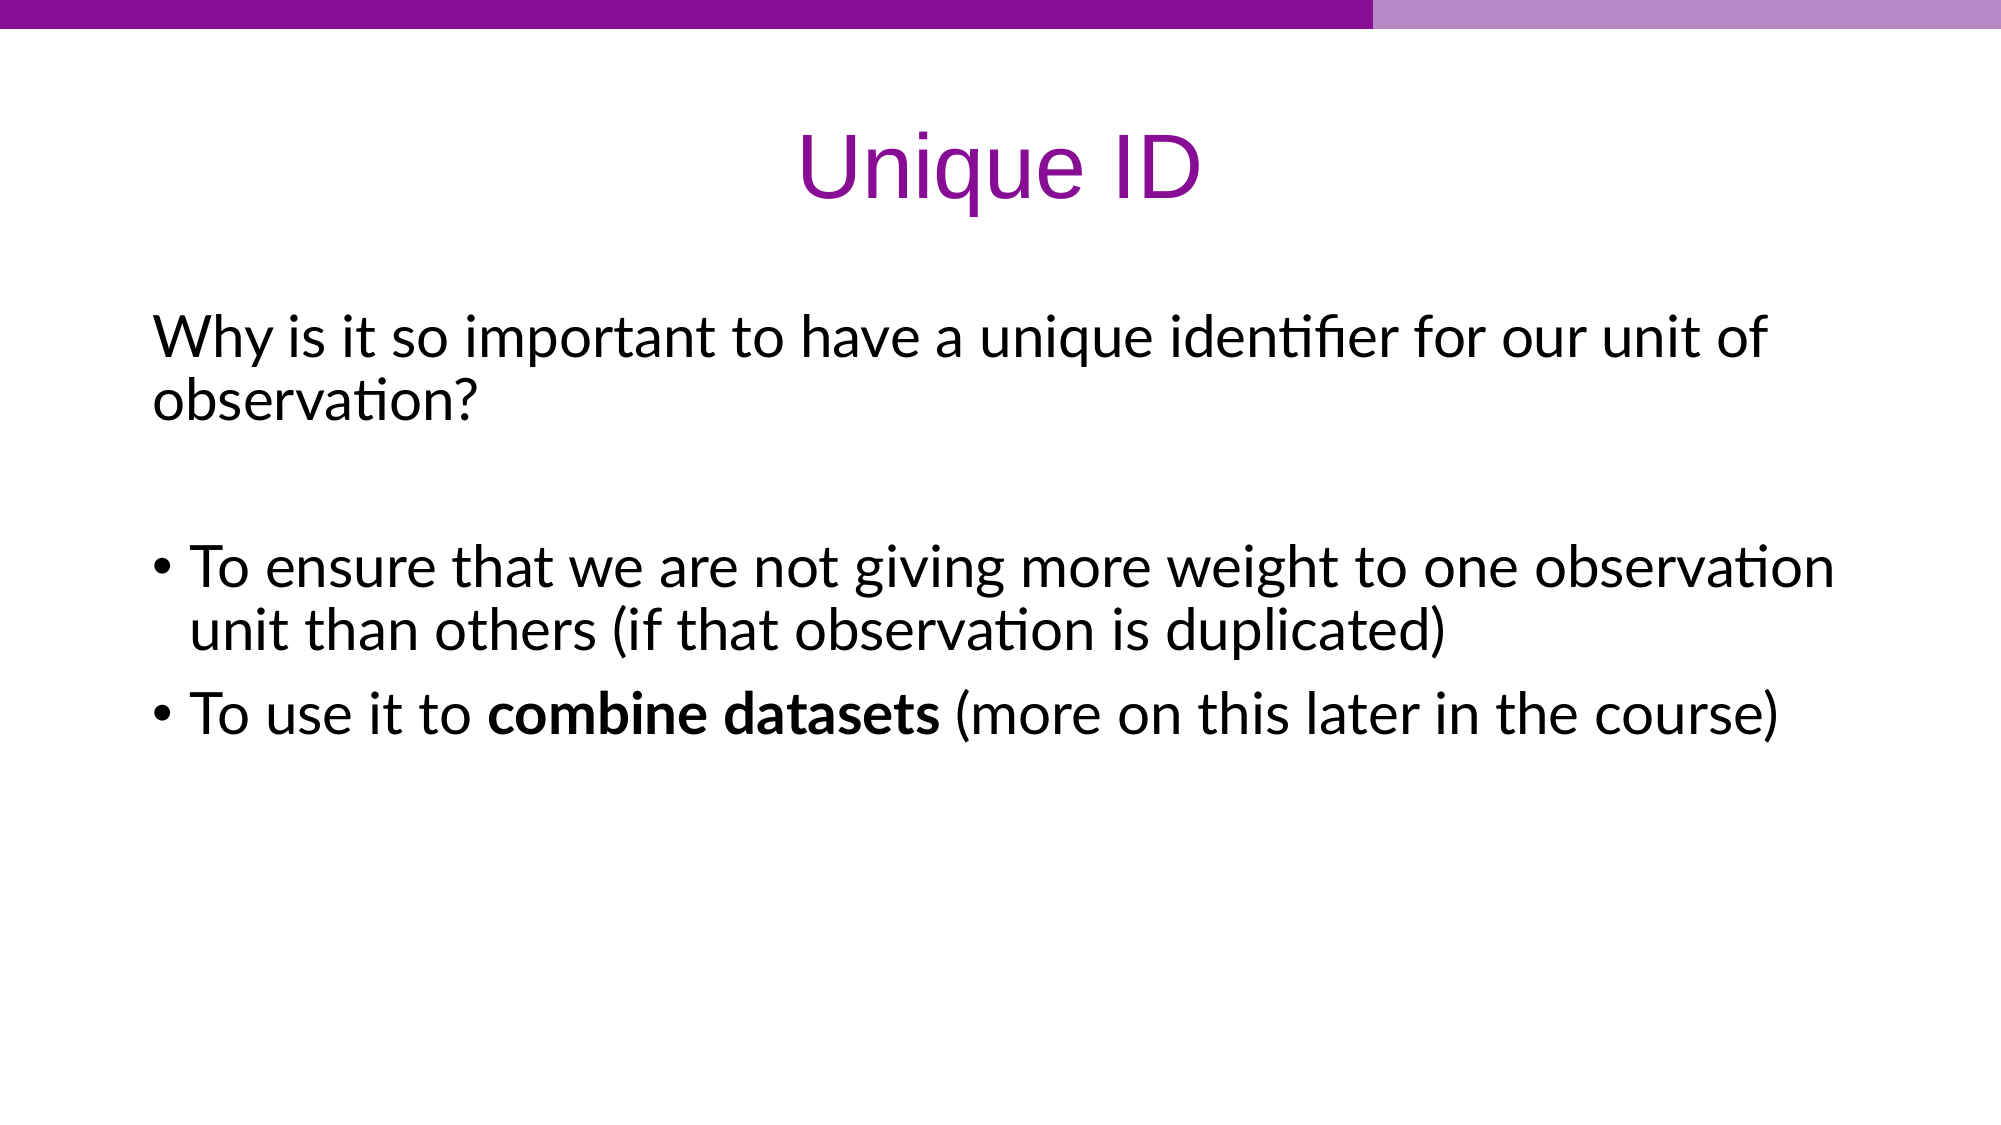

# Unique ID
Why is it so important to have a unique identifier for our unit of observation?

To ensure that we are not giving more weight to one observation unit than others (if that observation is duplicated)
To use it to combine datasets (more on this later in the course)